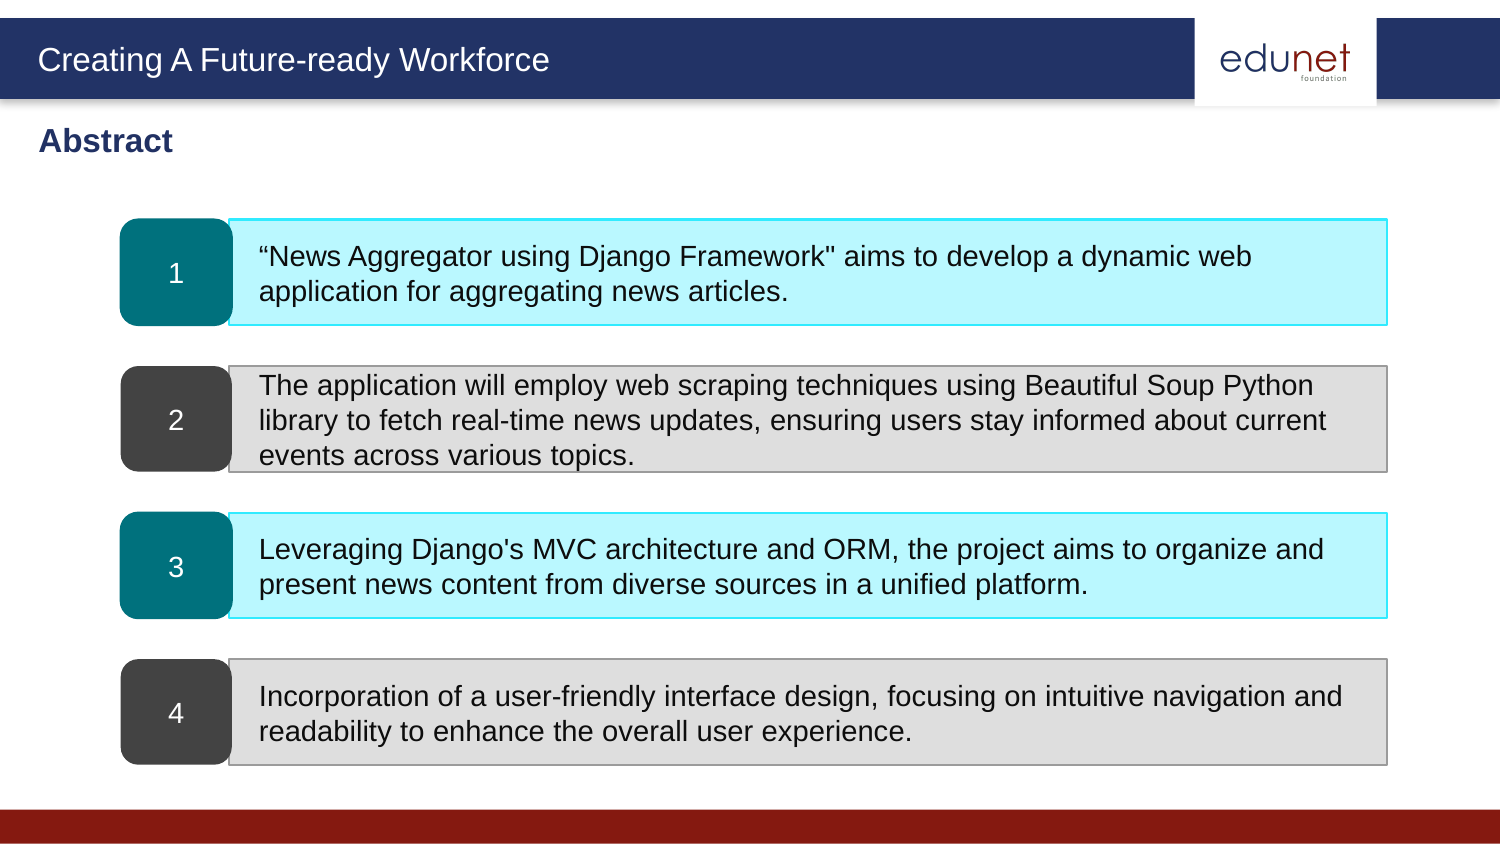

Abstract
1
“News Aggregator using Django Framework" aims to develop a dynamic web application for aggregating news articles.
2
The application will employ web scraping techniques using Beautiful Soup Python library to fetch real-time news updates, ensuring users stay informed about current events across various topics.
3
Leveraging Django's MVC architecture and ORM, the project aims to organize and present news content from diverse sources in a unified platform.
4
Incorporation of a user-friendly interface design, focusing on intuitive navigation and readability to enhance the overall user experience.